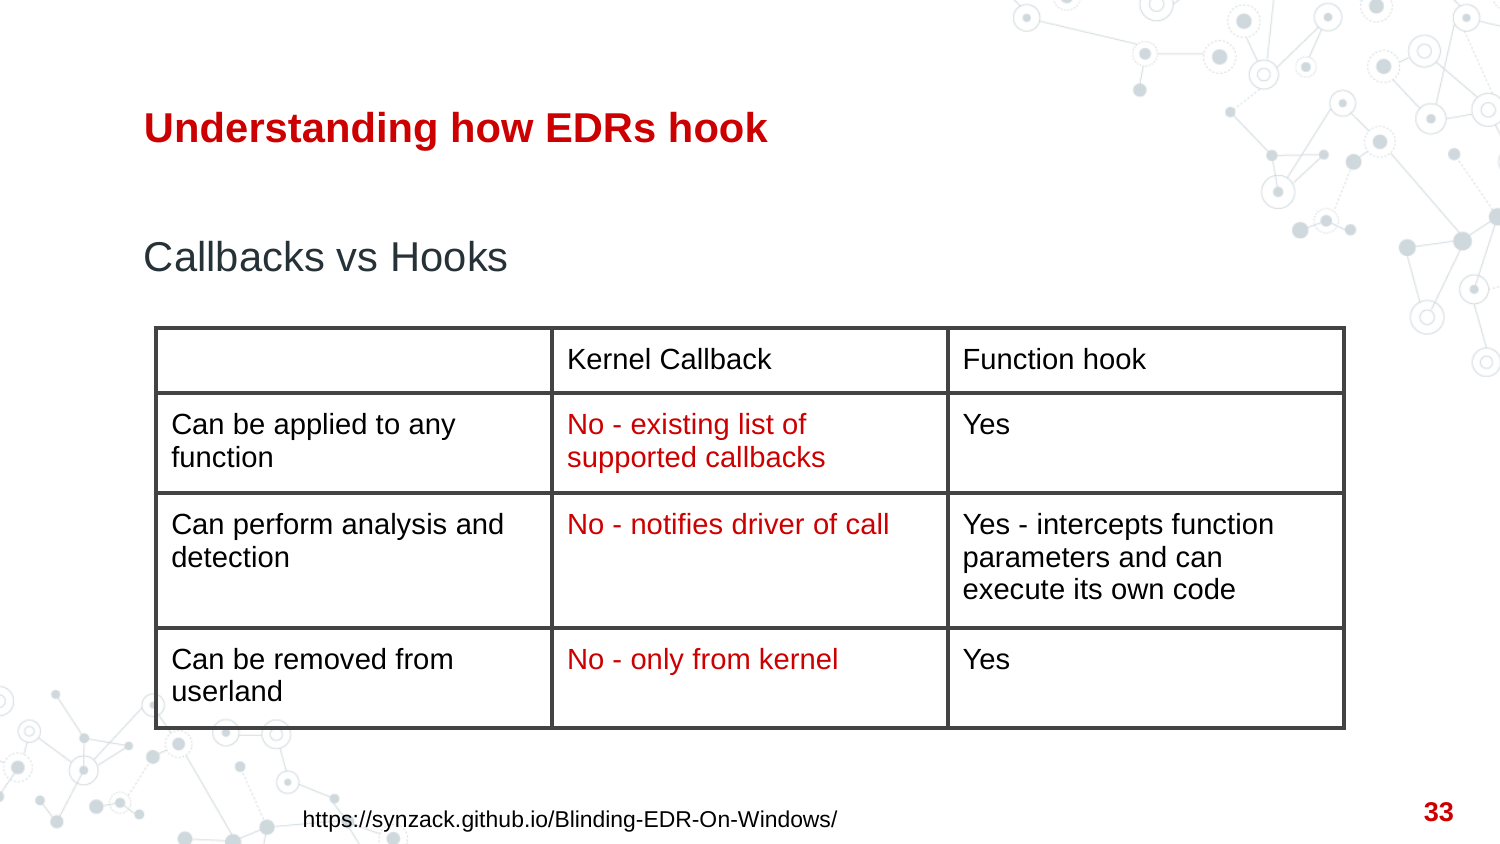

# Understanding how EDRs hook
Callbacks vs Hooks

|  | Kernel Callback | Function hook |
| --- | --- | --- |
| Can be applied to any function | No - existing list of supported callbacks | Yes |
| Can perform analysis and detection | No - notifies driver of call | Yes - intercepts function parameters and can execute its own code |
| Can be removed from userland | No - only from kernel | Yes |
33
https://synzack.github.io/Blinding-EDR-On-Windows/